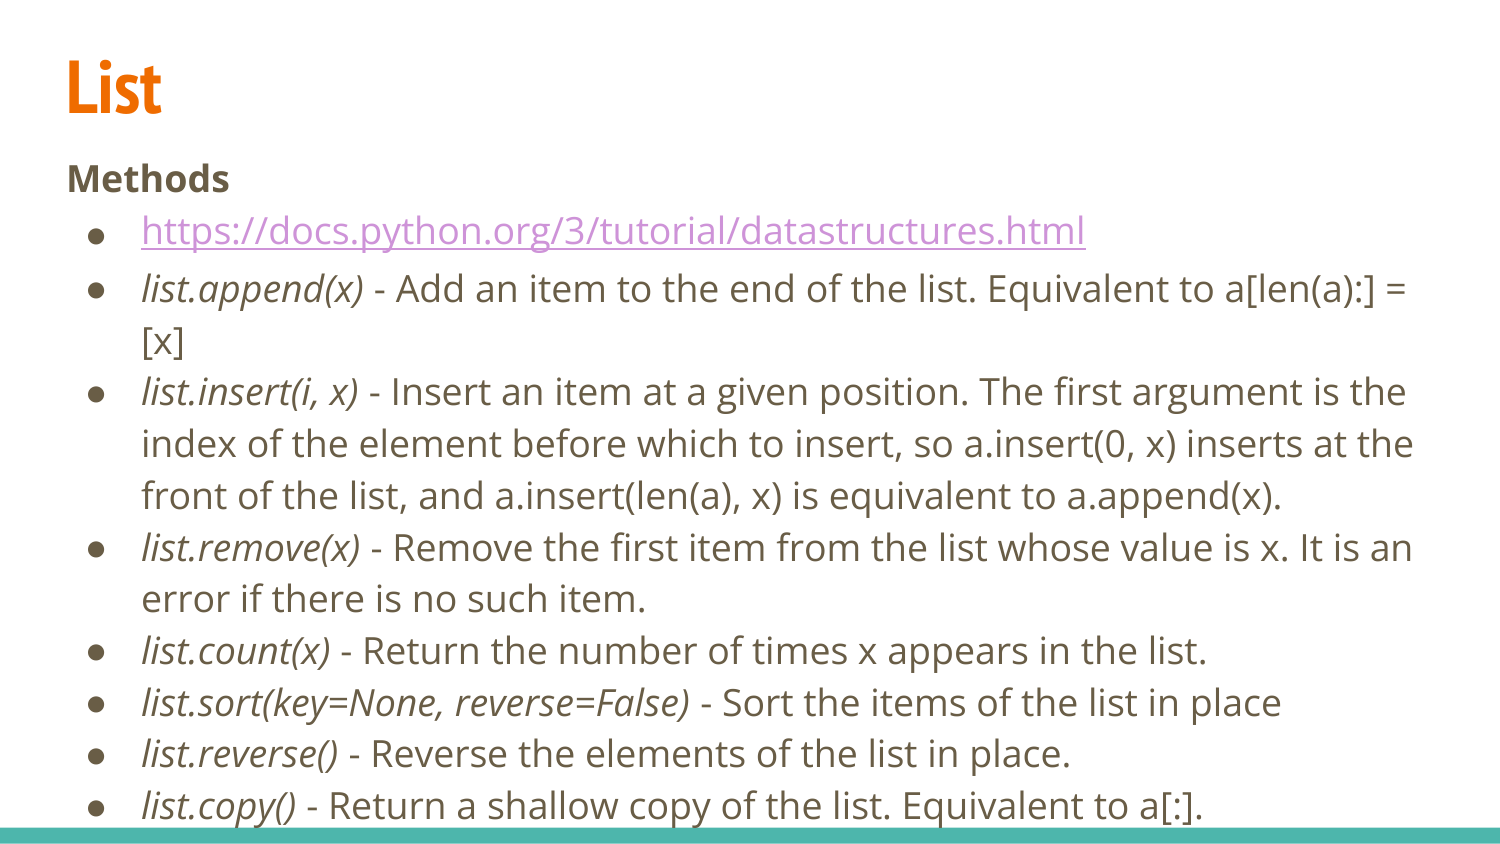

# List
Methods
https://docs.python.org/3/tutorial/datastructures.html
list.append(x) - Add an item to the end of the list. Equivalent to a[len(a):] = [x]
list.insert(i, x) - Insert an item at a given position. The first argument is the index of the element before which to insert, so a.insert(0, x) inserts at the front of the list, and a.insert(len(a), x) is equivalent to a.append(x).
list.remove(x) - Remove the first item from the list whose value is x. It is an error if there is no such item.
list.count(x) - Return the number of times x appears in the list.
list.sort(key=None, reverse=False) - Sort the items of the list in place
list.reverse() - Reverse the elements of the list in place.
list.copy() - Return a shallow copy of the list. Equivalent to a[:].